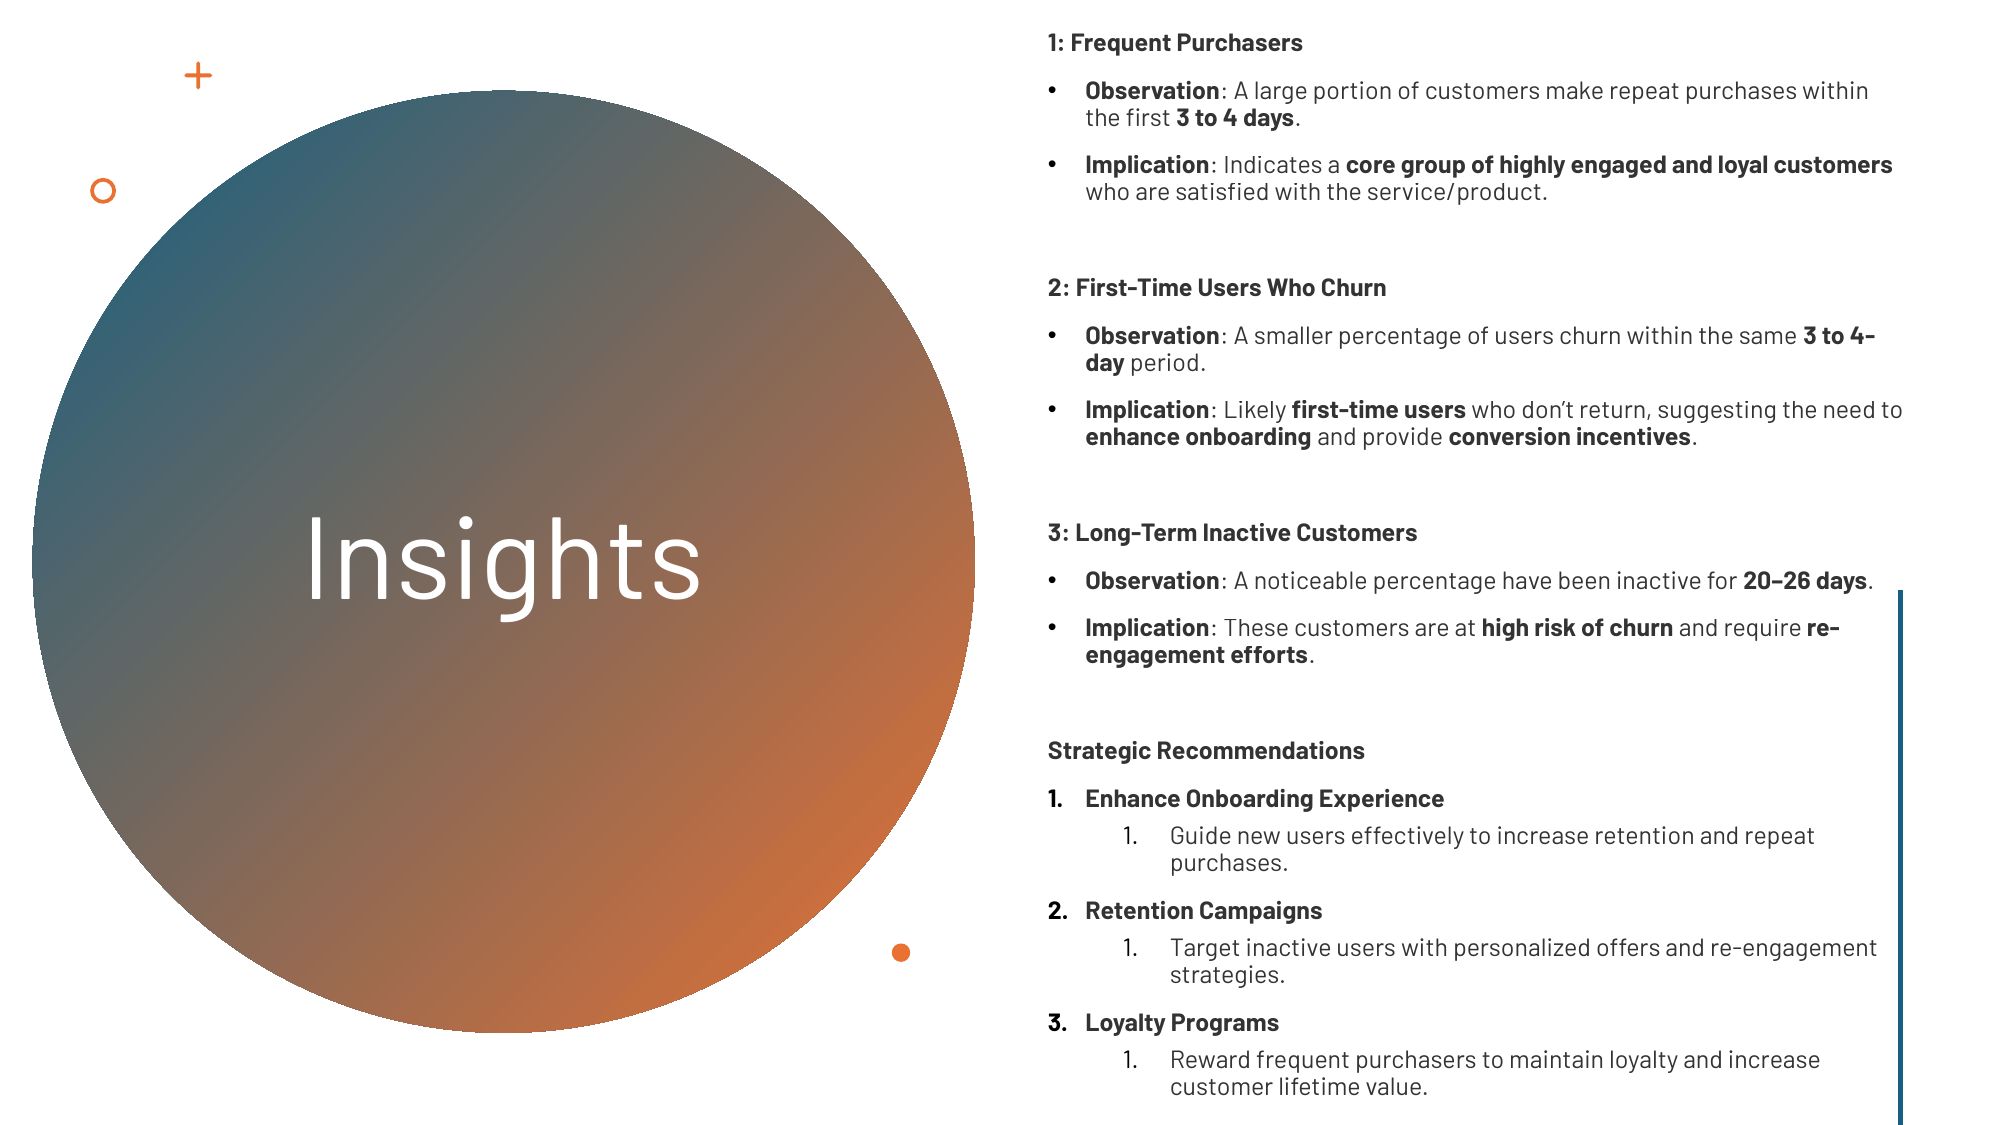

1: Frequent Purchasers
Observation: A large portion of customers make repeat purchases within the first 3 to 4 days.
Implication: Indicates a core group of highly engaged and loyal customers who are satisfied with the service/product.

2: First-Time Users Who Churn
Observation: A smaller percentage of users churn within the same 3 to 4-day period.
Implication: Likely first-time users who don’t return, suggesting the need to enhance onboarding and provide conversion incentives.

3: Long-Term Inactive Customers
Observation: A noticeable percentage have been inactive for 20–26 days.
Implication: These customers are at high risk of churn and require re-engagement efforts.

Strategic Recommendations
Enhance Onboarding Experience
Guide new users effectively to increase retention and repeat purchases.
Retention Campaigns
Target inactive users with personalized offers and re-engagement strategies.
Loyalty Programs
Reward frequent purchasers to maintain loyalty and increase customer lifetime value.

# Insights